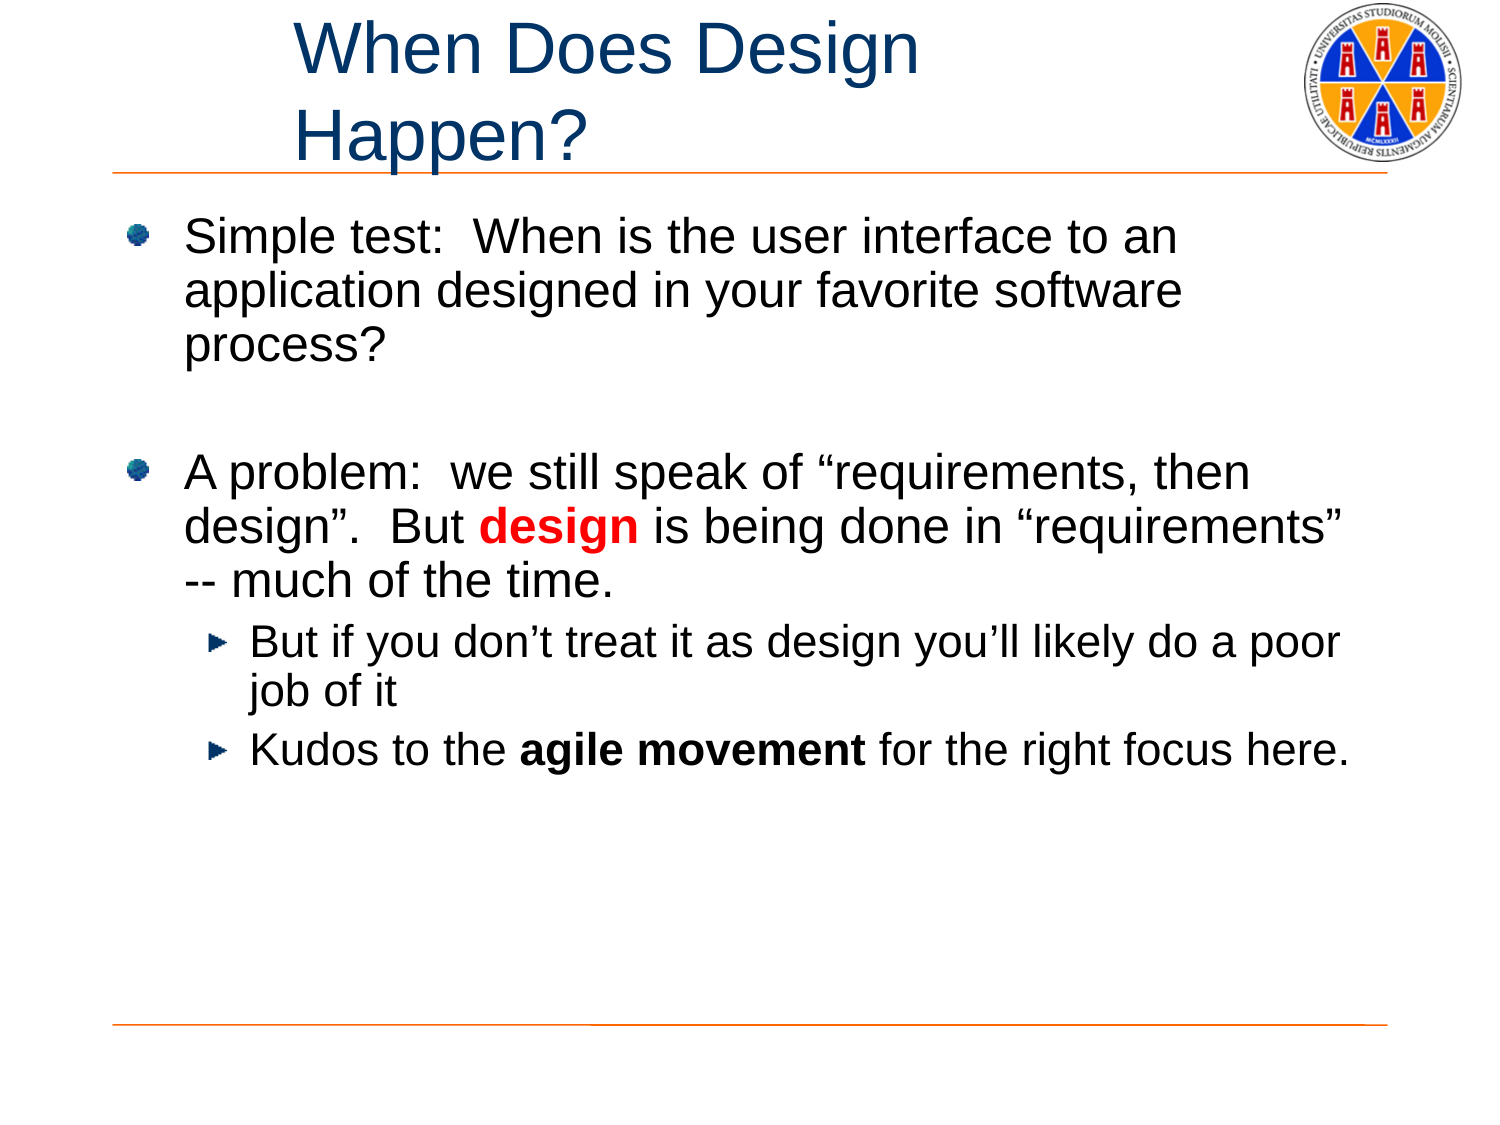

# When Does Design Happen?
Simple test:  When is the user interface to an application designed in your favorite software process?

A problem:  we still speak of “requirements, then design”.  But design is being done in “requirements” -- much of the time.
But if you don’t treat it as design you’ll likely do a poor job of it
Kudos to the agile movement for the right focus here.